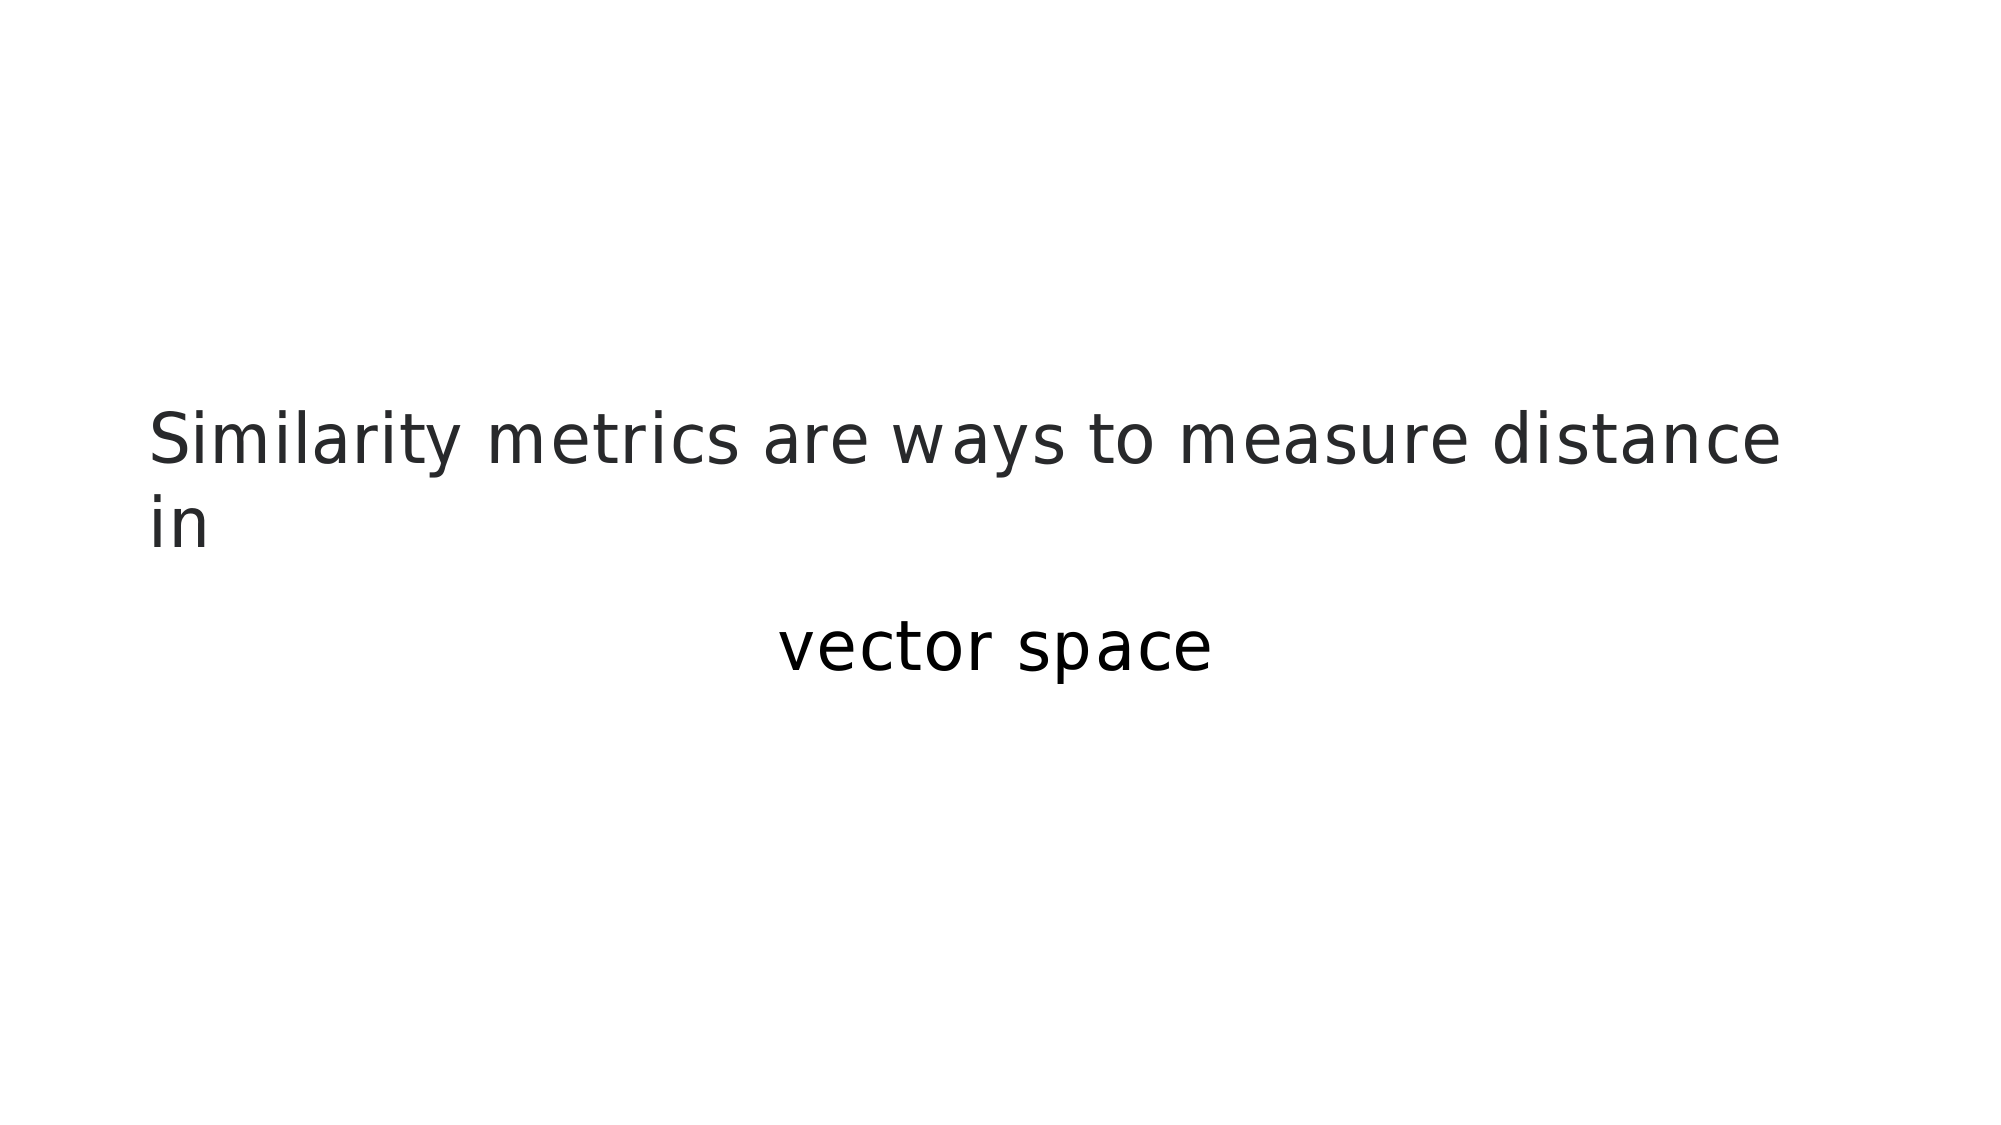

# Similarity metrics are ways to measure distance in
vector space
57 | © Copyright 2024 Zilliz